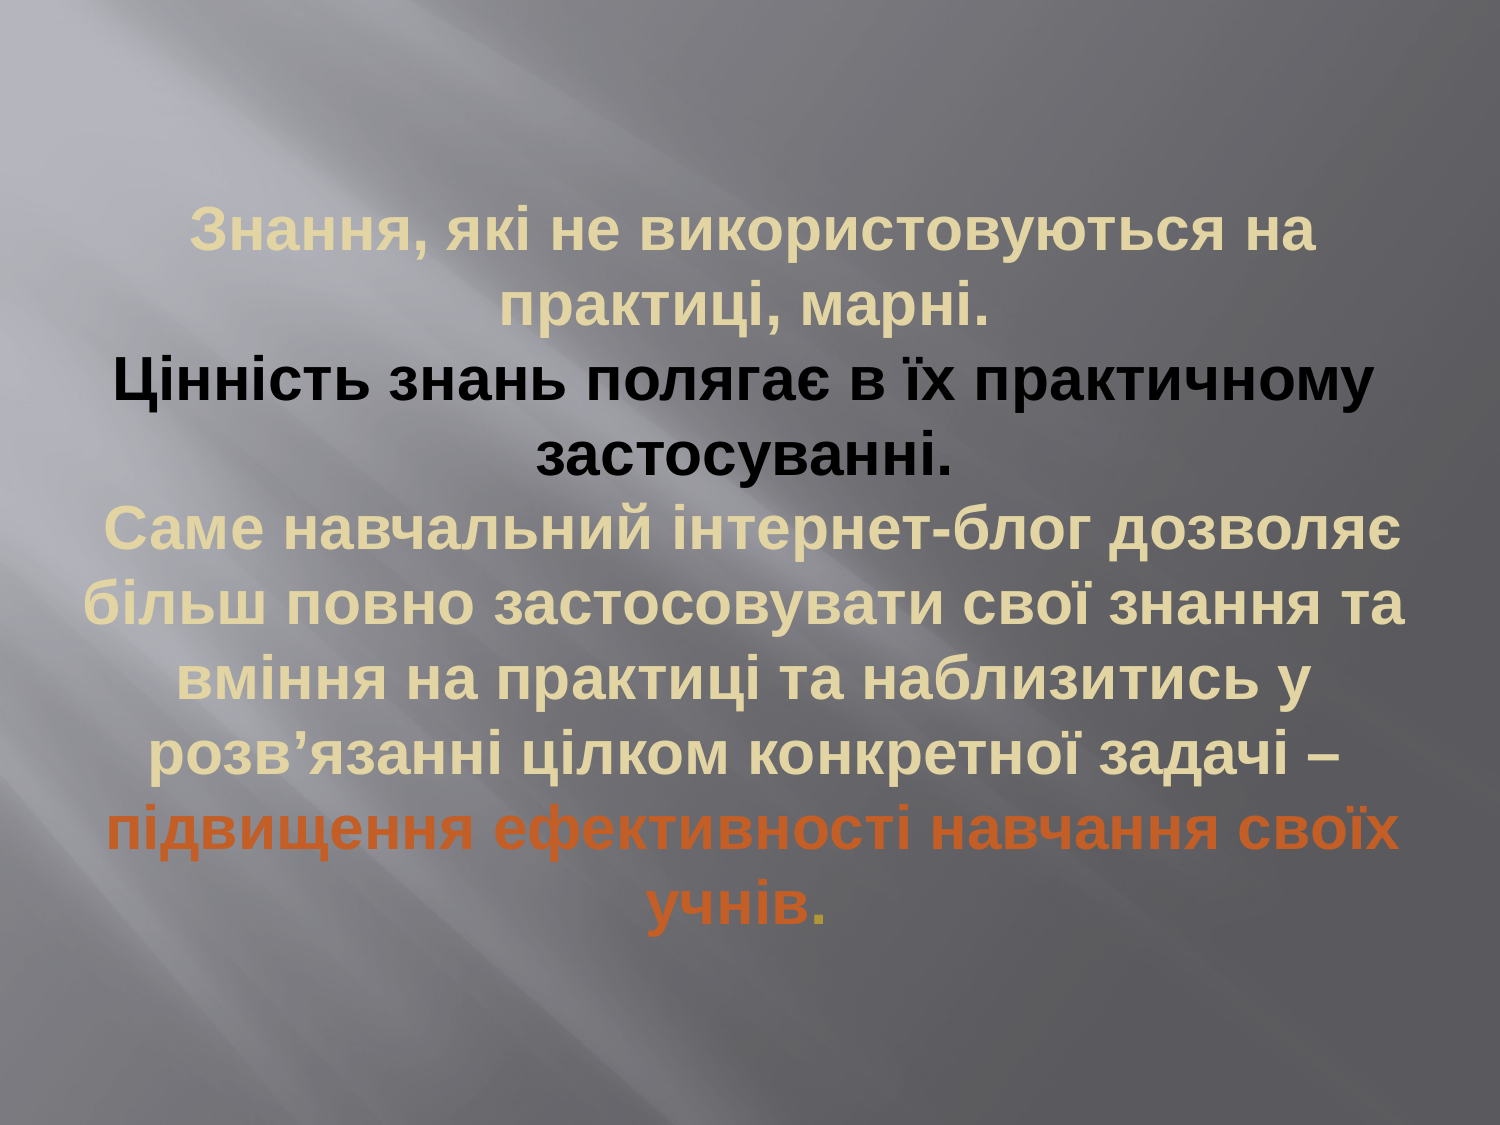

# Знання, які не використовуються на практиці, марні. Цінність знань полягає в їх практичному застосуванні. Саме навчальний інтернет-блог дозволяє більш повно застосовувати свої знання та вміння на практиці та наблизитись у розв’язанні цілком конкретної задачі – підвищення ефективності навчання своїх учнів.